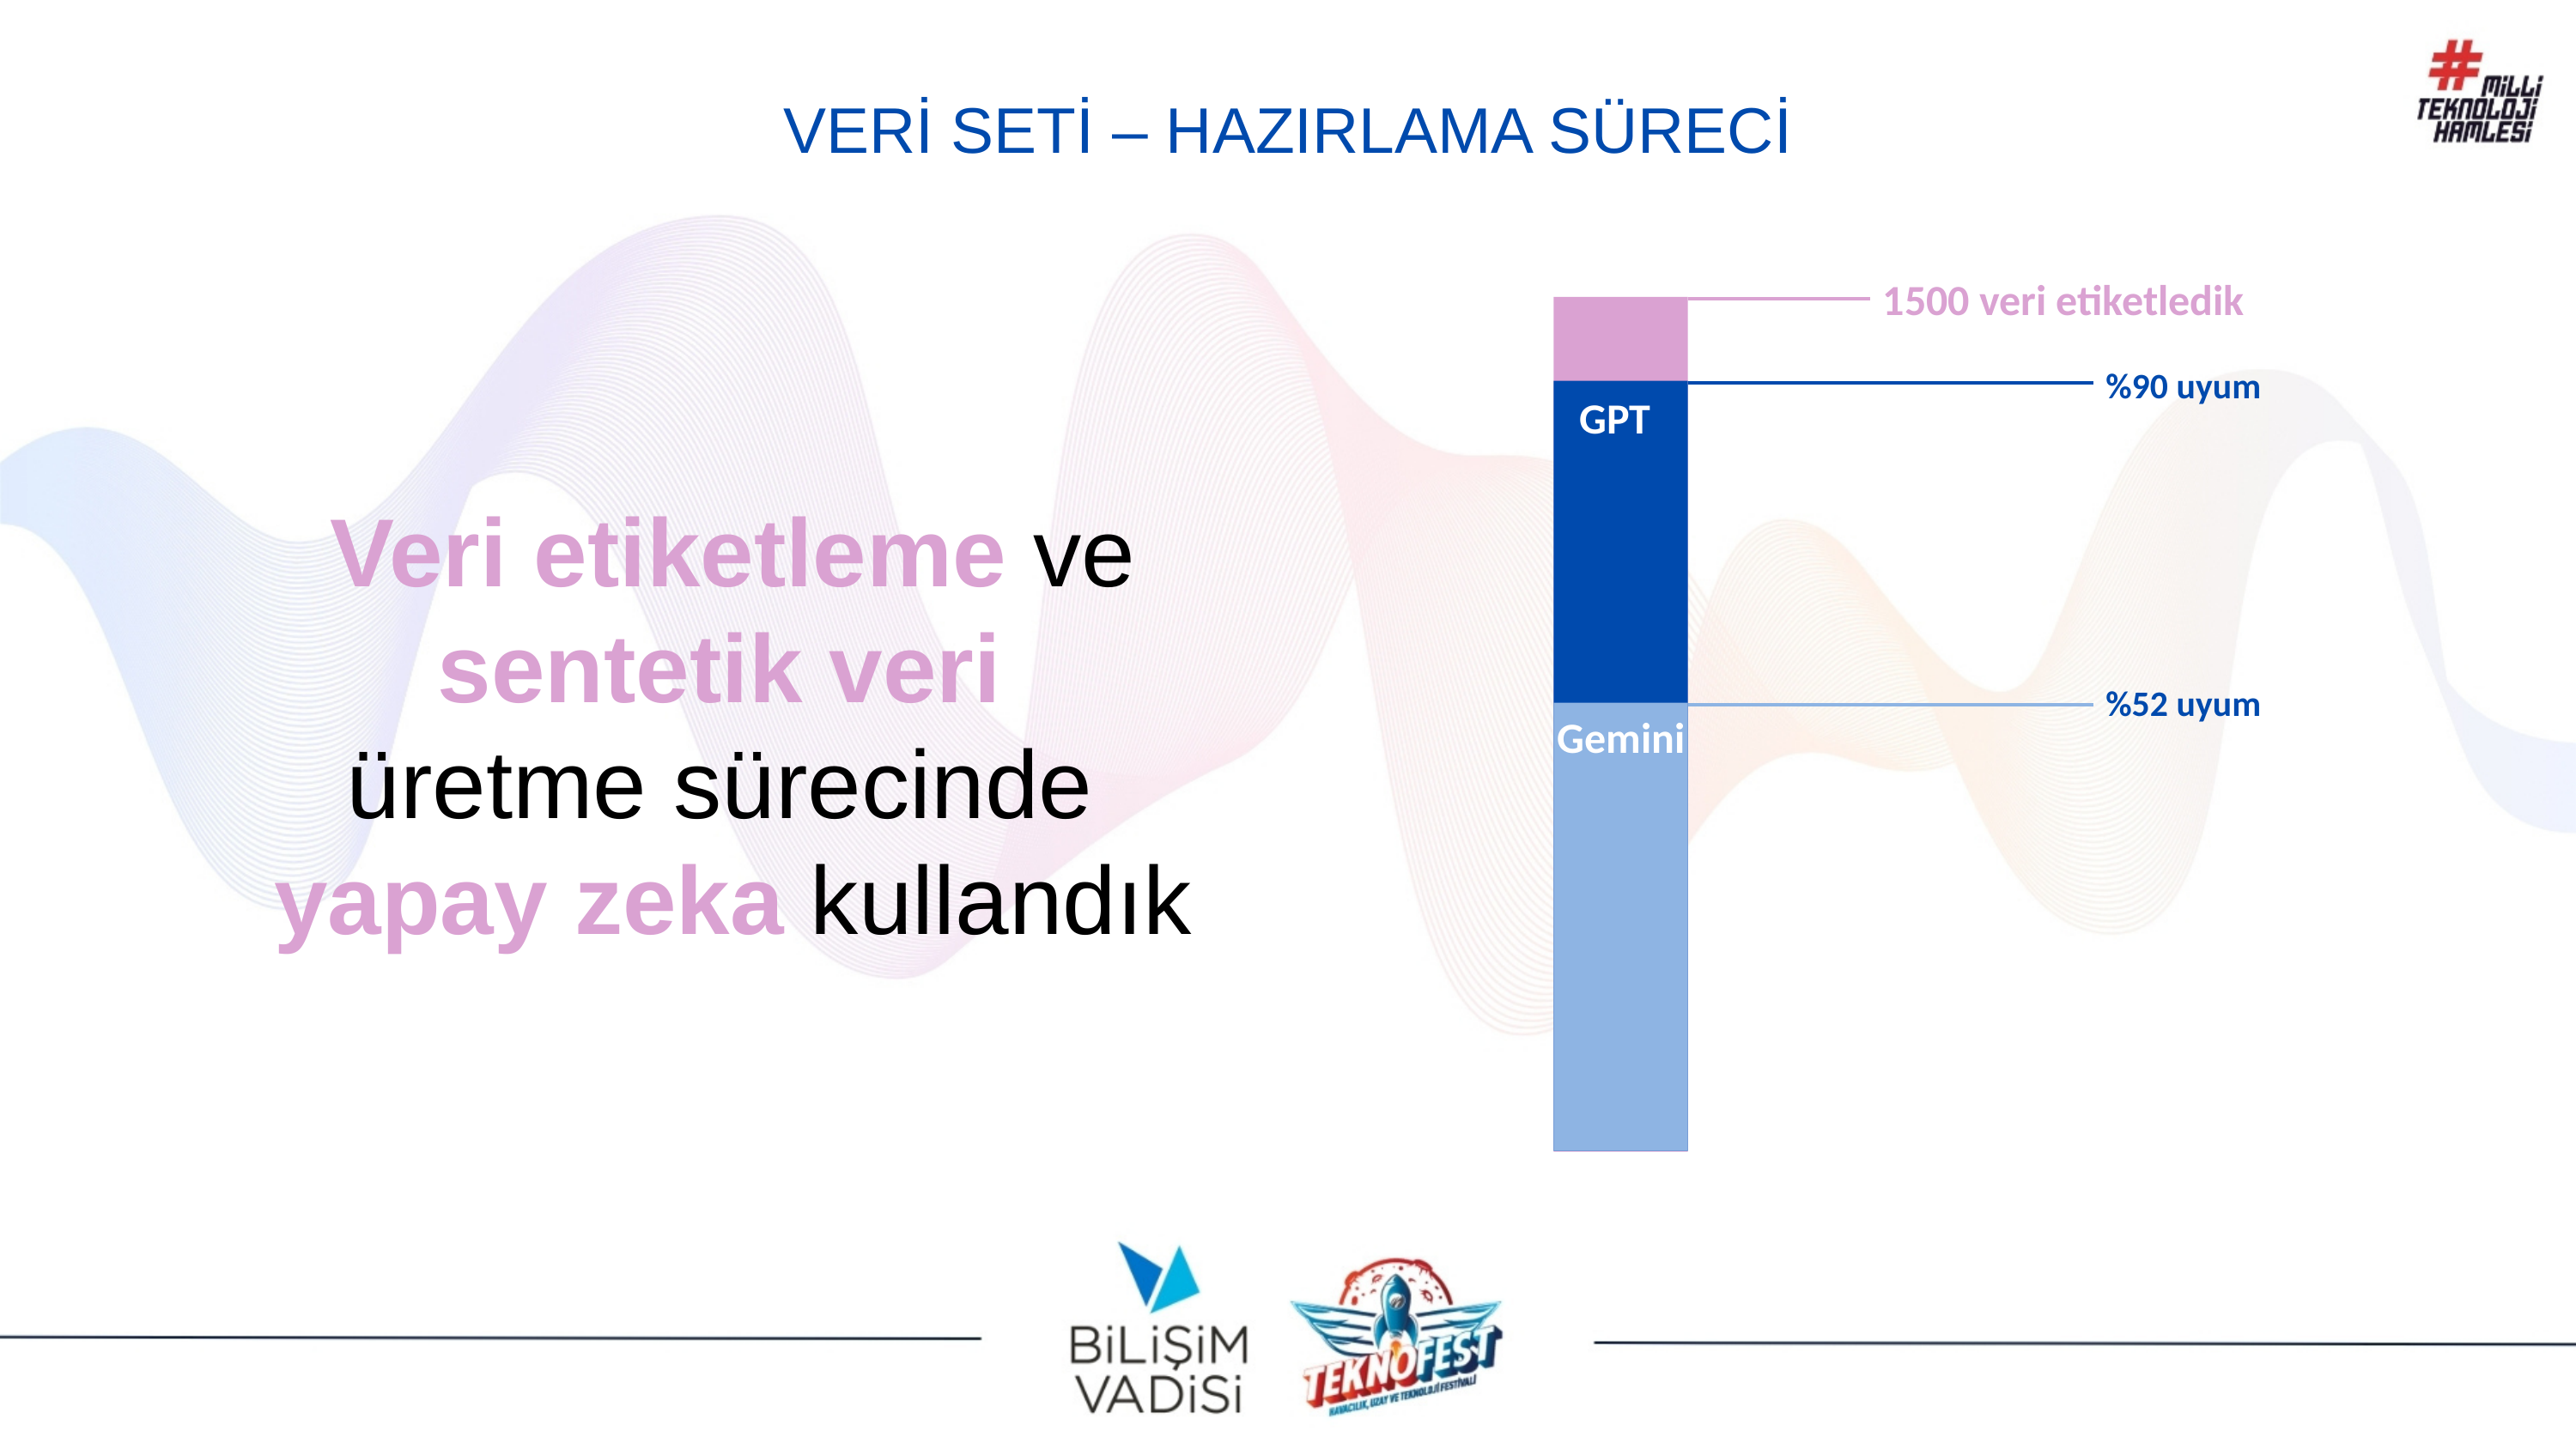

VERİ SETİ – HAZIRLAMA SÜRECİ
1500 veri etiketledik

%90 uyum

GPT
Veri etiketleme ve sentetik veri
üretme sürecinde
yapay zeka kullandık
%52 uyum

Gemini